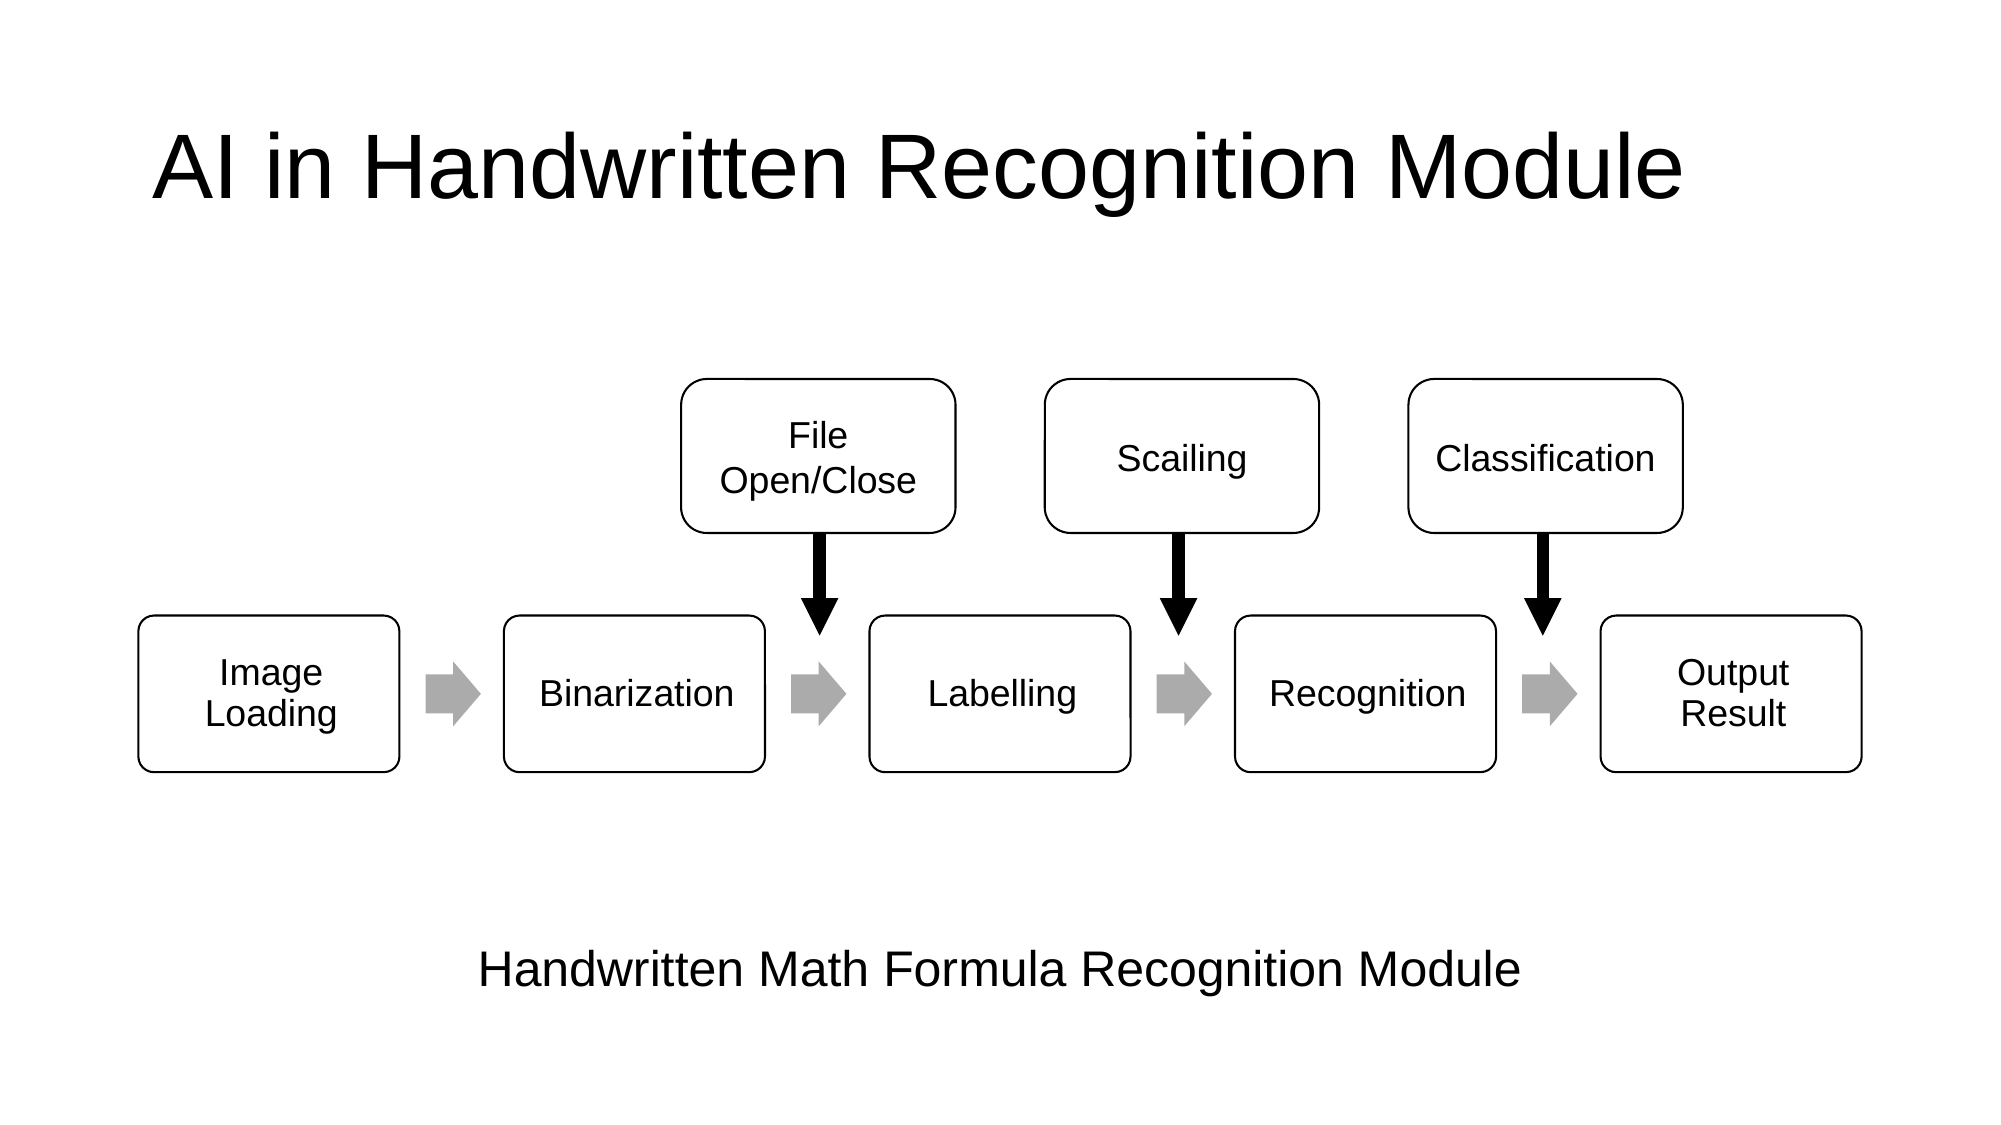

# AI in Handwritten Recognition Module
Image Loading

Binarization

Labelling

Recognition

Output Result
File
Open/Close
Scailing
Classification
Handwritten Math Formula Recognition Module